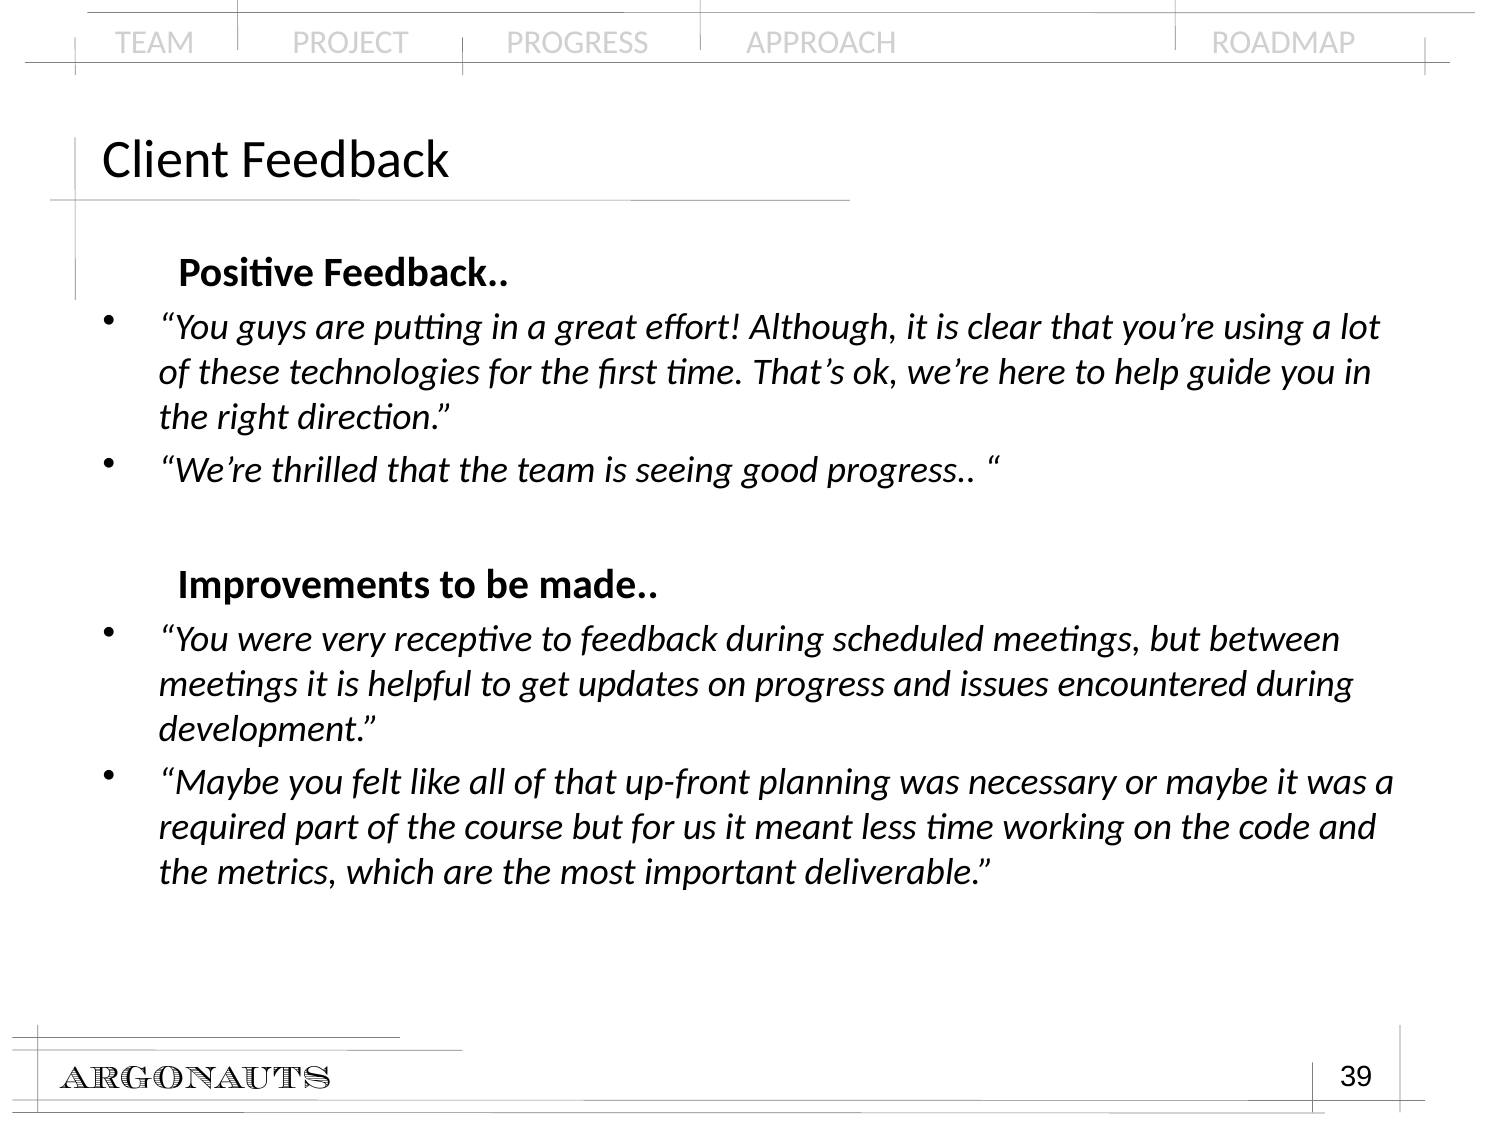

# Client Feedback
        Positive Feedback..
“You guys are putting in a great effort! Although, it is clear that you’re using a lot of these technologies for the first time. That’s ok, we’re here to help guide you in the right direction.”
“We’re thrilled that the team is seeing good progress.. “

Improvements to be made..
“You were very receptive to feedback during scheduled meetings, but between meetings it is helpful to get updates on progress and issues encountered during development.”
“Maybe you felt like all of that up-front planning was necessary or maybe it was a required part of the course but for us it meant less time working on the code and the metrics, which are the most important deliverable.”
39